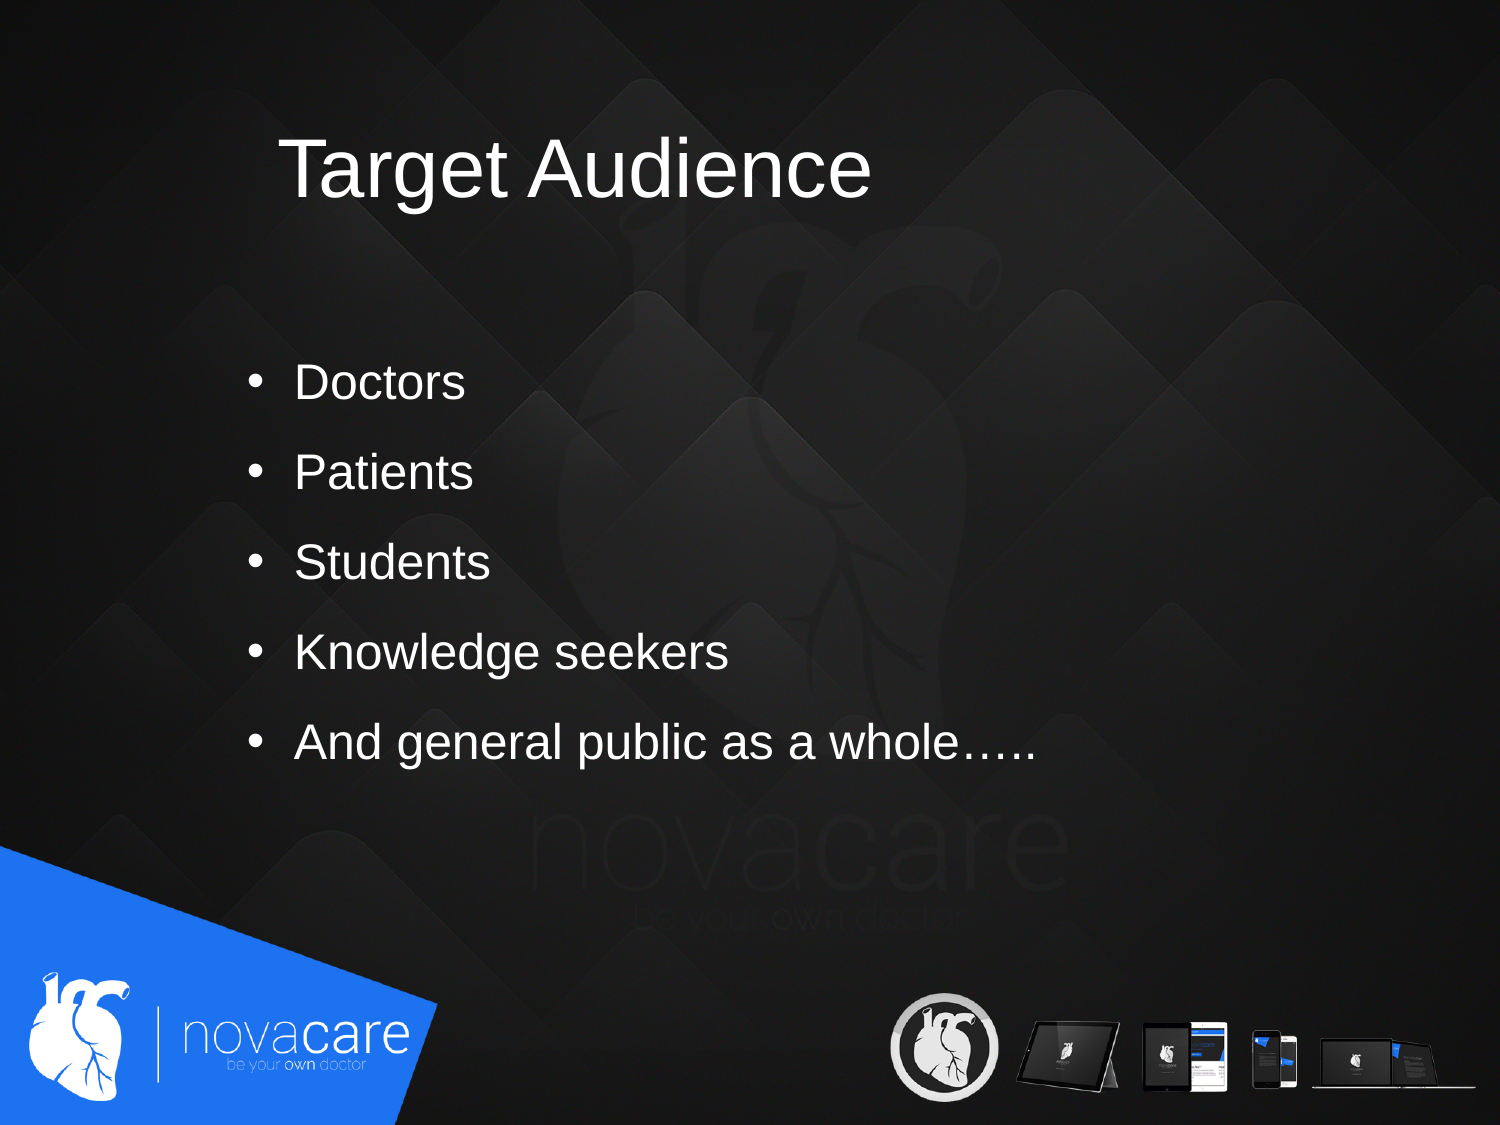

Target Audience
Doctors
Patients
Students
Knowledge seekers
And general public as a whole…..